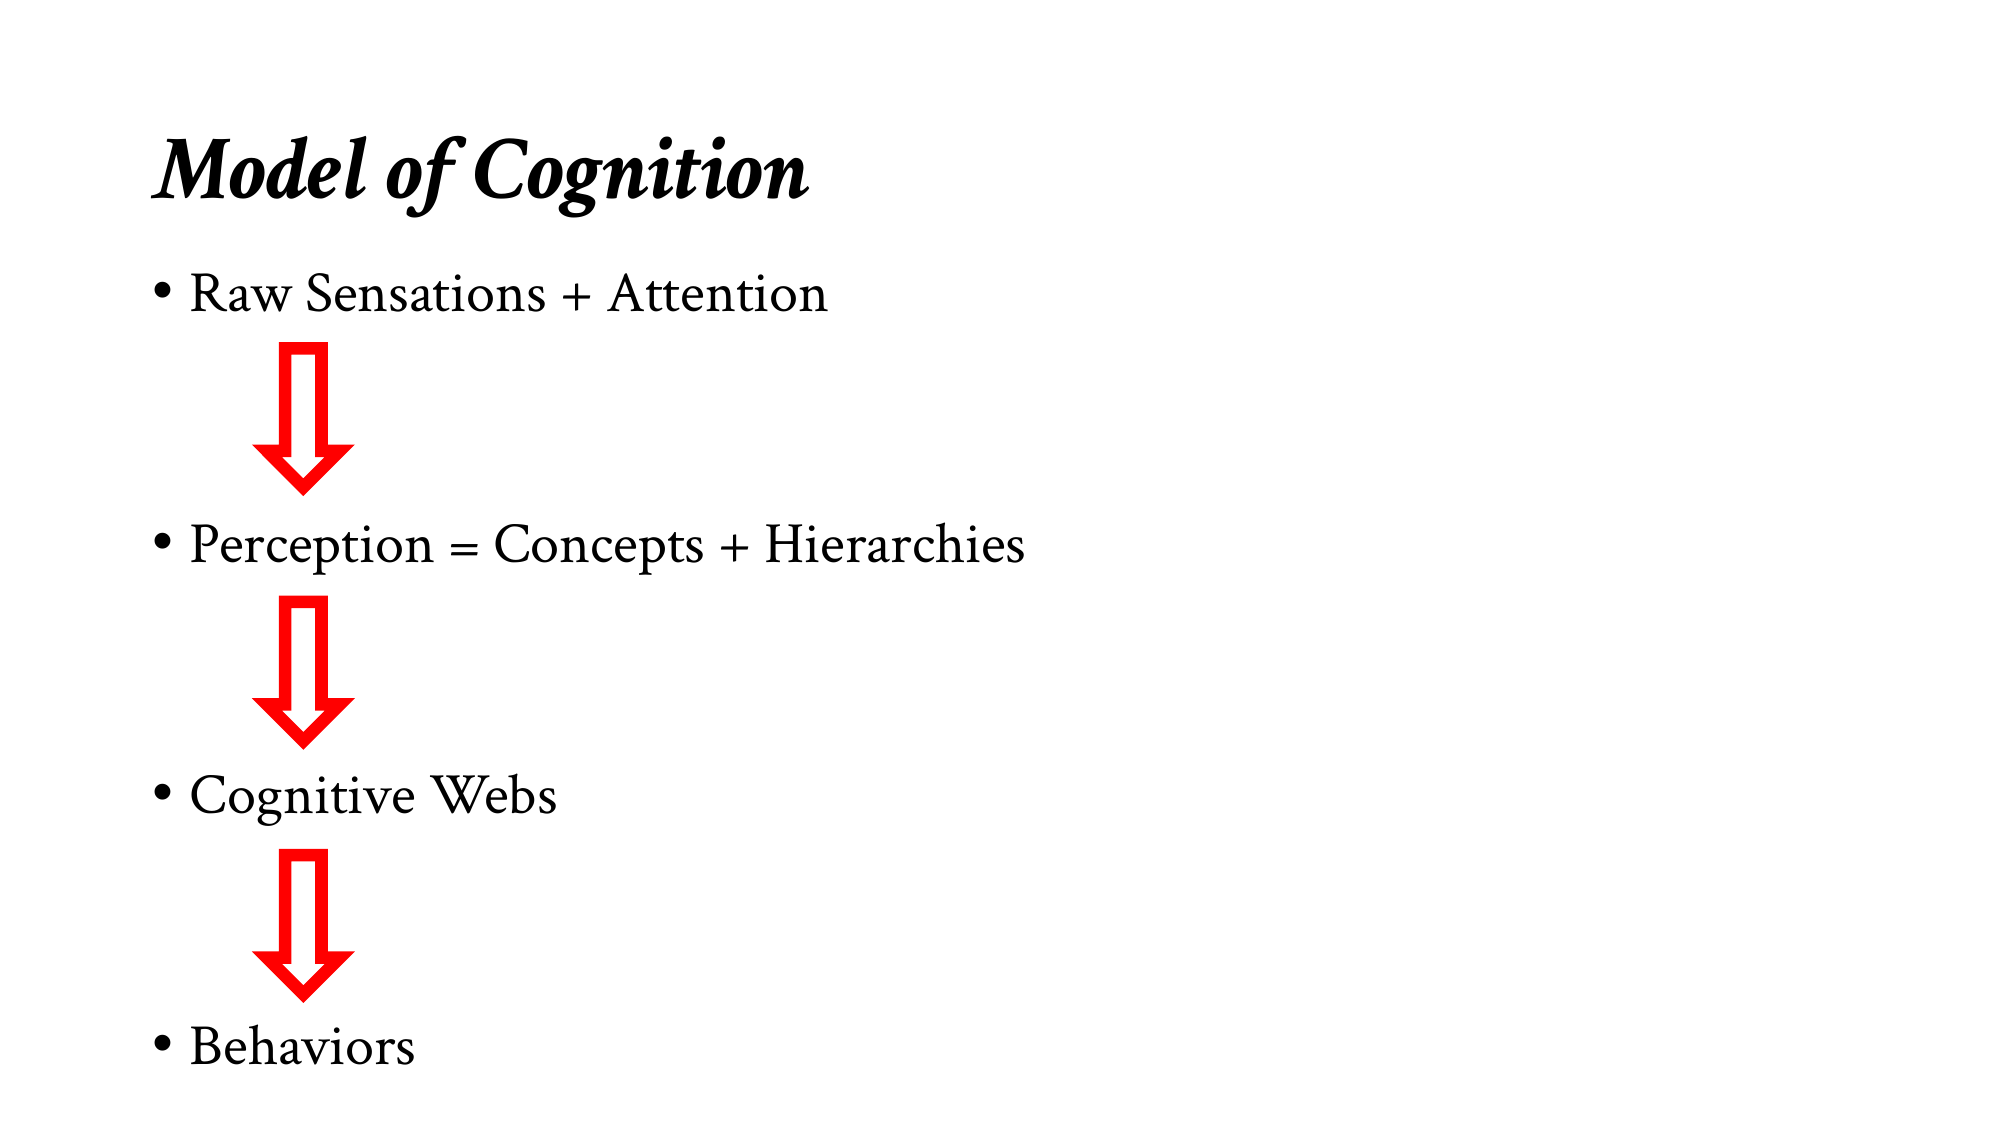

# Model of Cognition
Raw Sensations + Attention

Perception = Concepts + Hierarchies

Cognitive Webs

Behaviors